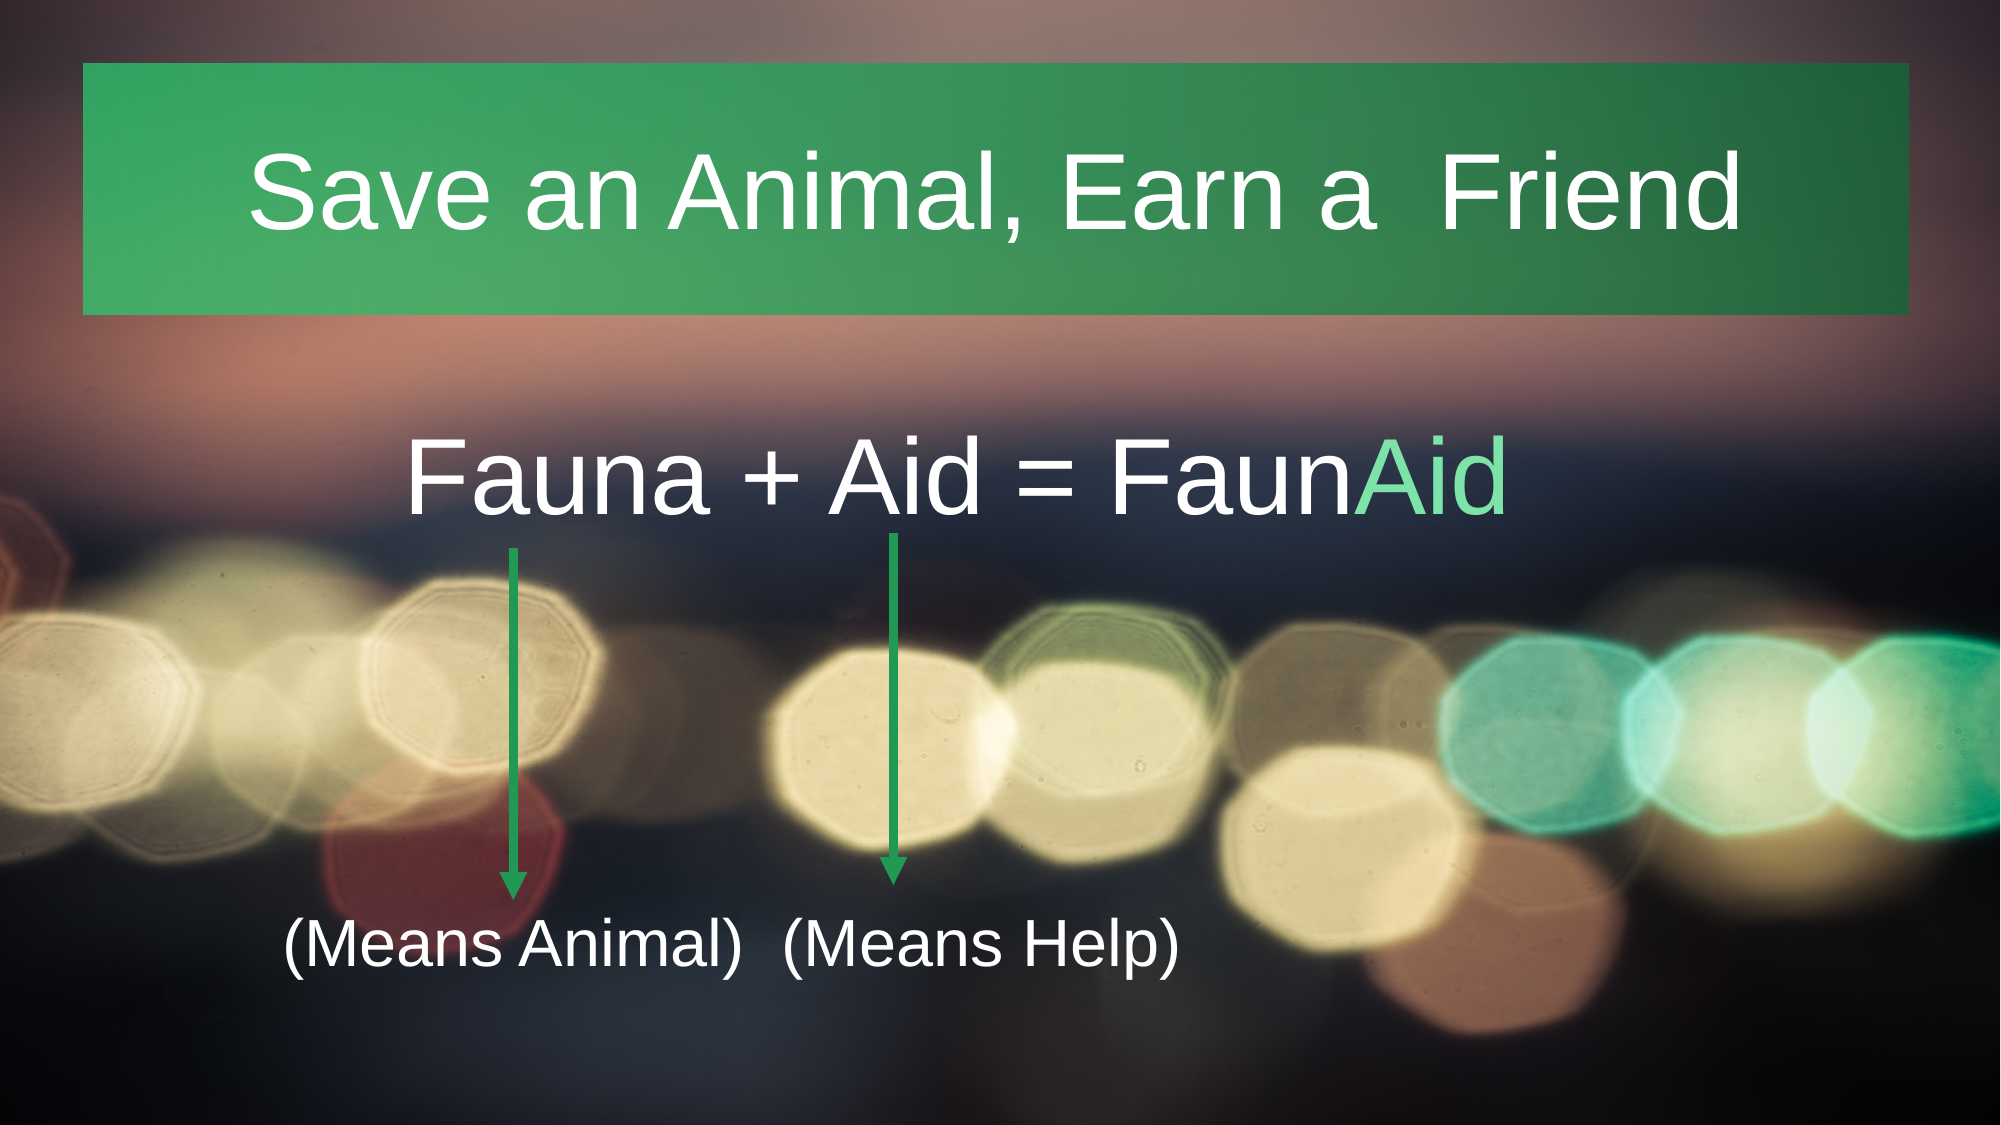

# Save an Animal, Earn a  Friend
Fauna + Aid = FaunAid
(Means Animal)
(Means Help)